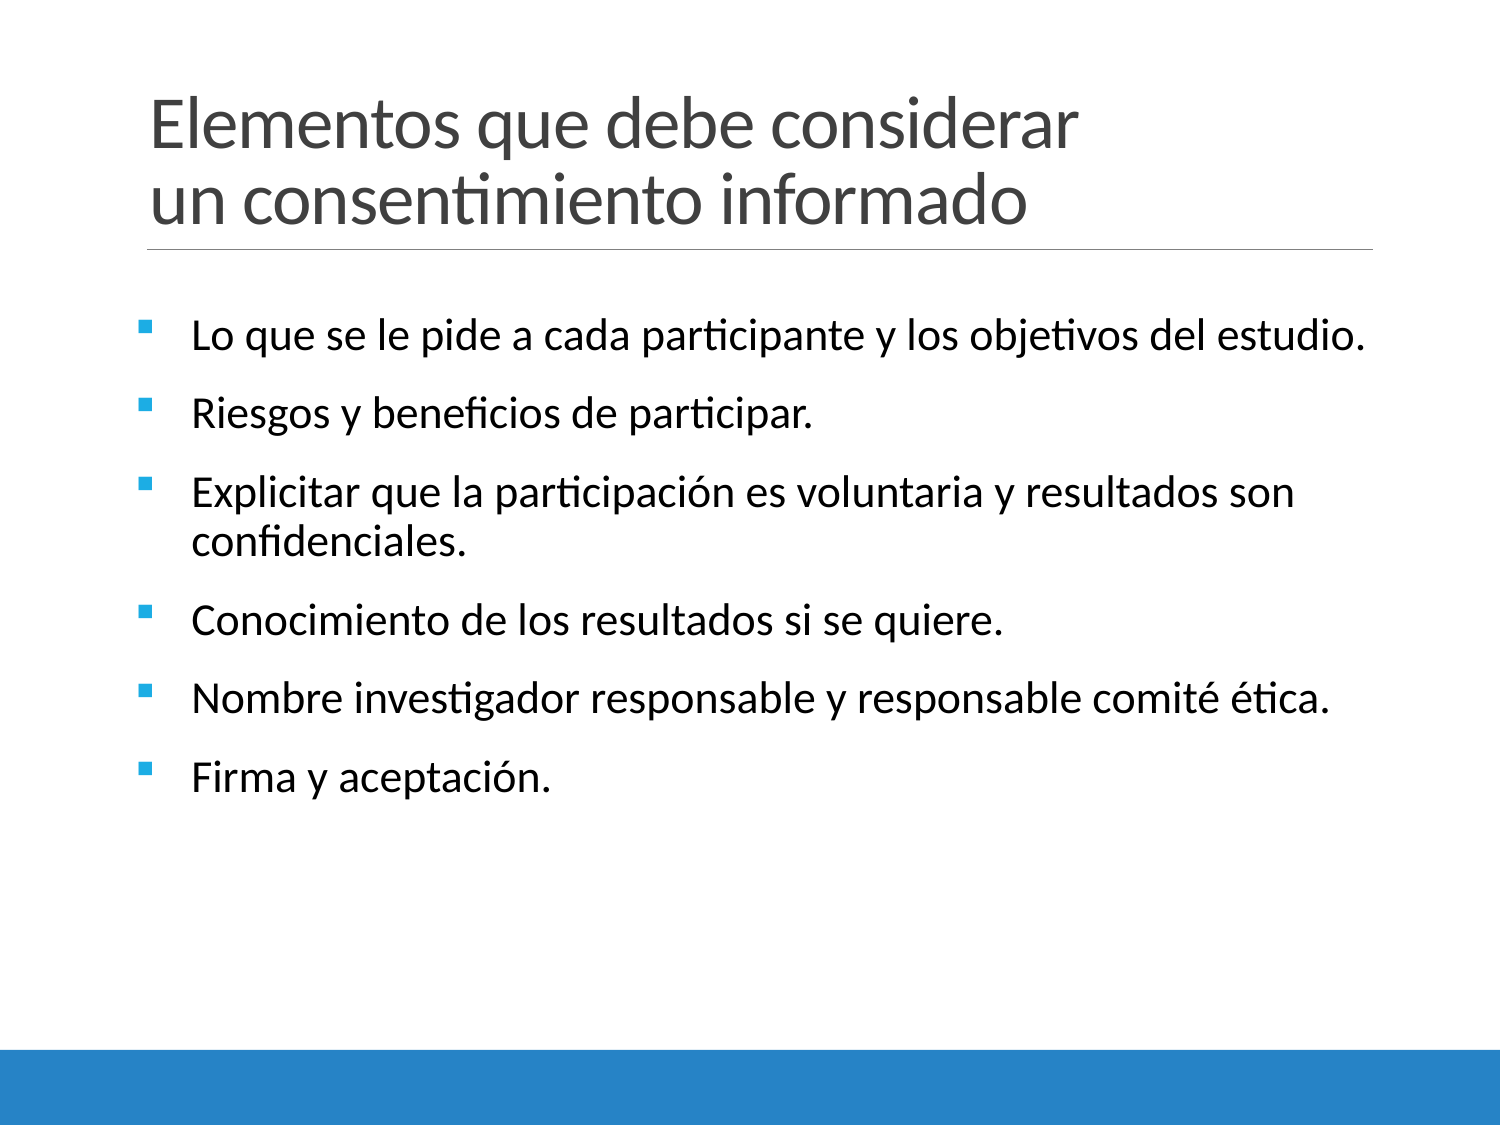

# Elementos que debe considerar un consentimiento informado
Lo que se le pide a cada participante y los objetivos del estudio.
Riesgos y beneficios de participar.
Explicitar que la participación es voluntaria y resultados son confidenciales.
Conocimiento de los resultados si se quiere.
Nombre investigador responsable y responsable comité ética.
Firma y aceptación.